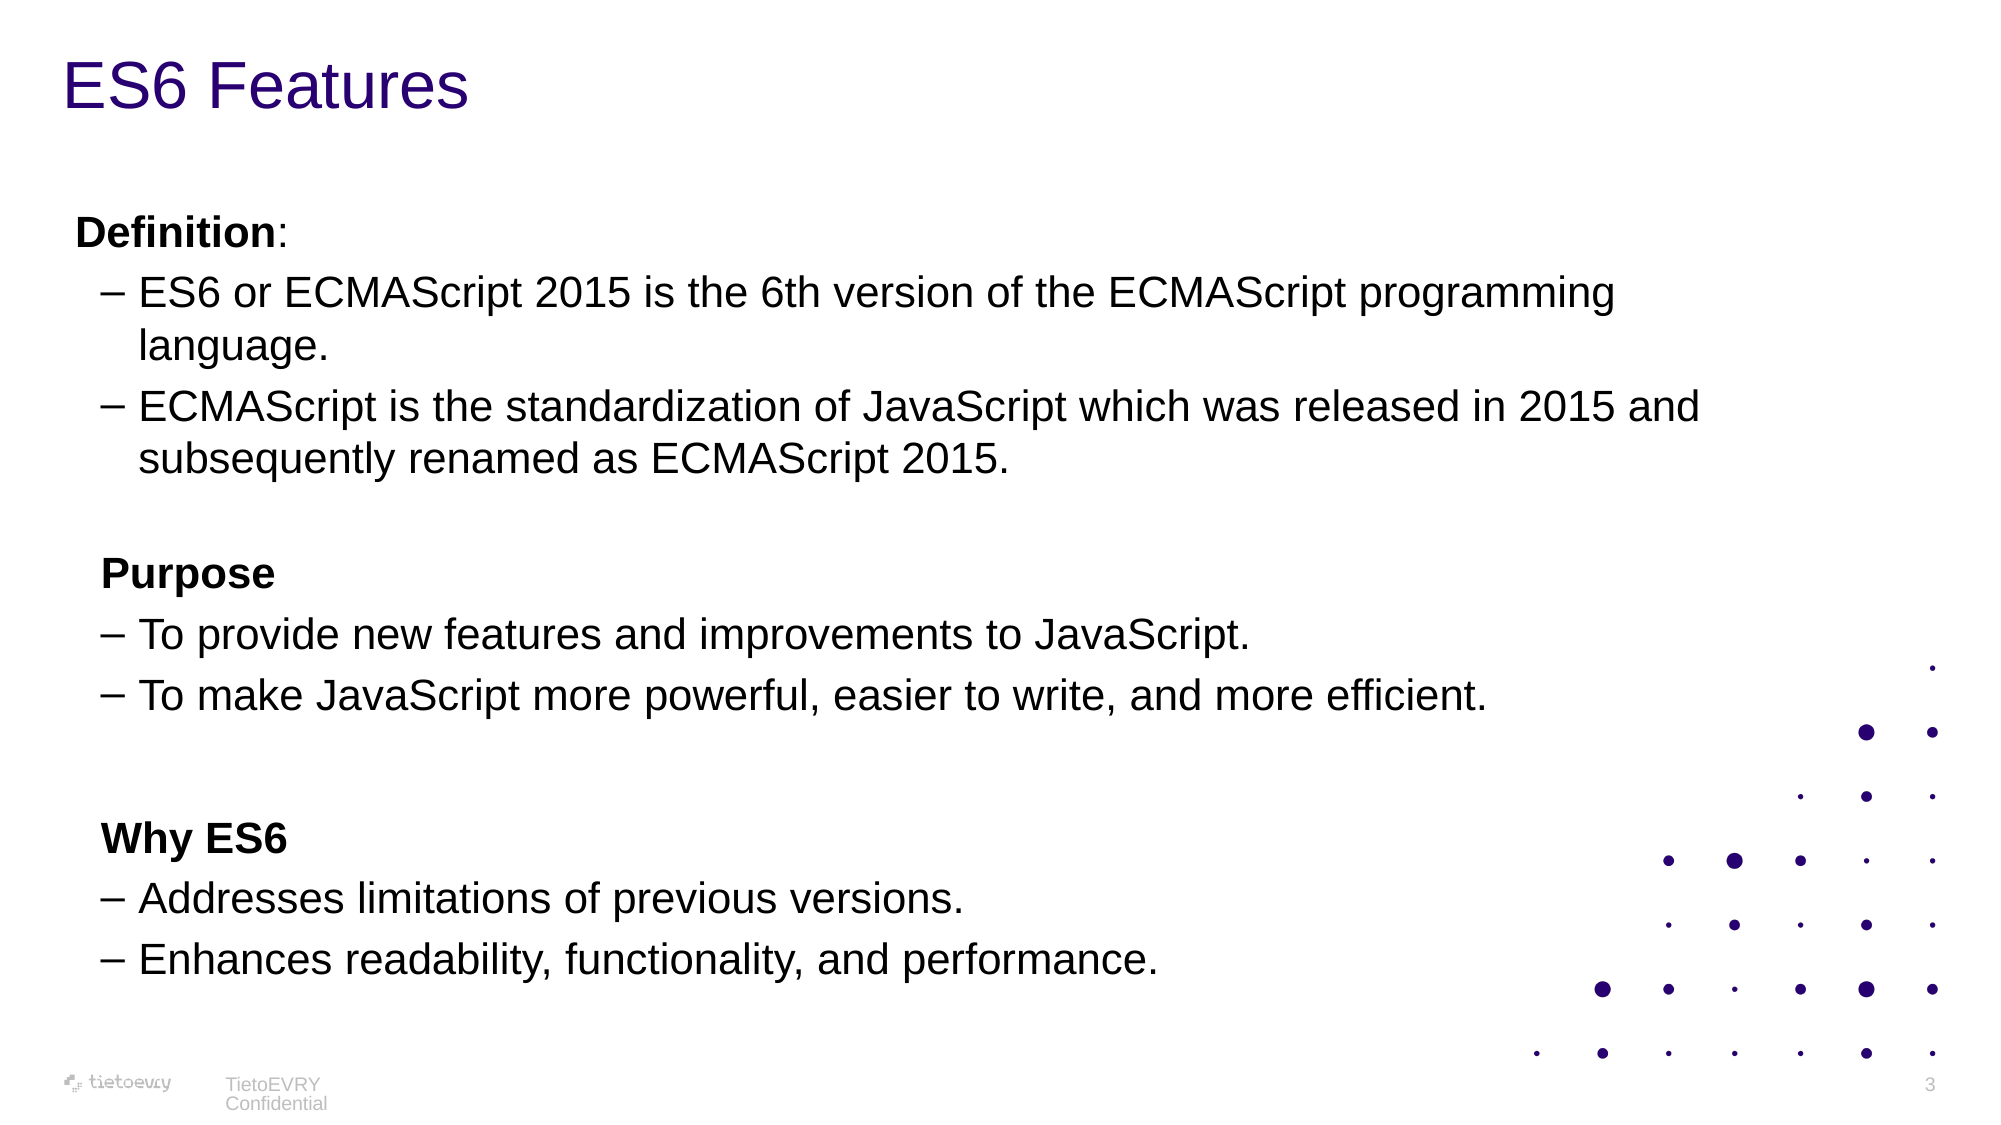

# ES6 Features
 Definition:
ES6 or ECMAScript 2015 is the 6th version of the ECMAScript programming language.
ECMAScript is the standardization of JavaScript which was released in 2015 and subsequently renamed as ECMAScript 2015.

Purpose
To provide new features and improvements to JavaScript.
To make JavaScript more powerful, easier to write, and more efficient.

Why ES6
Addresses limitations of previous versions.
Enhances readability, functionality, and performance.
TietoEVRY Confidential
3